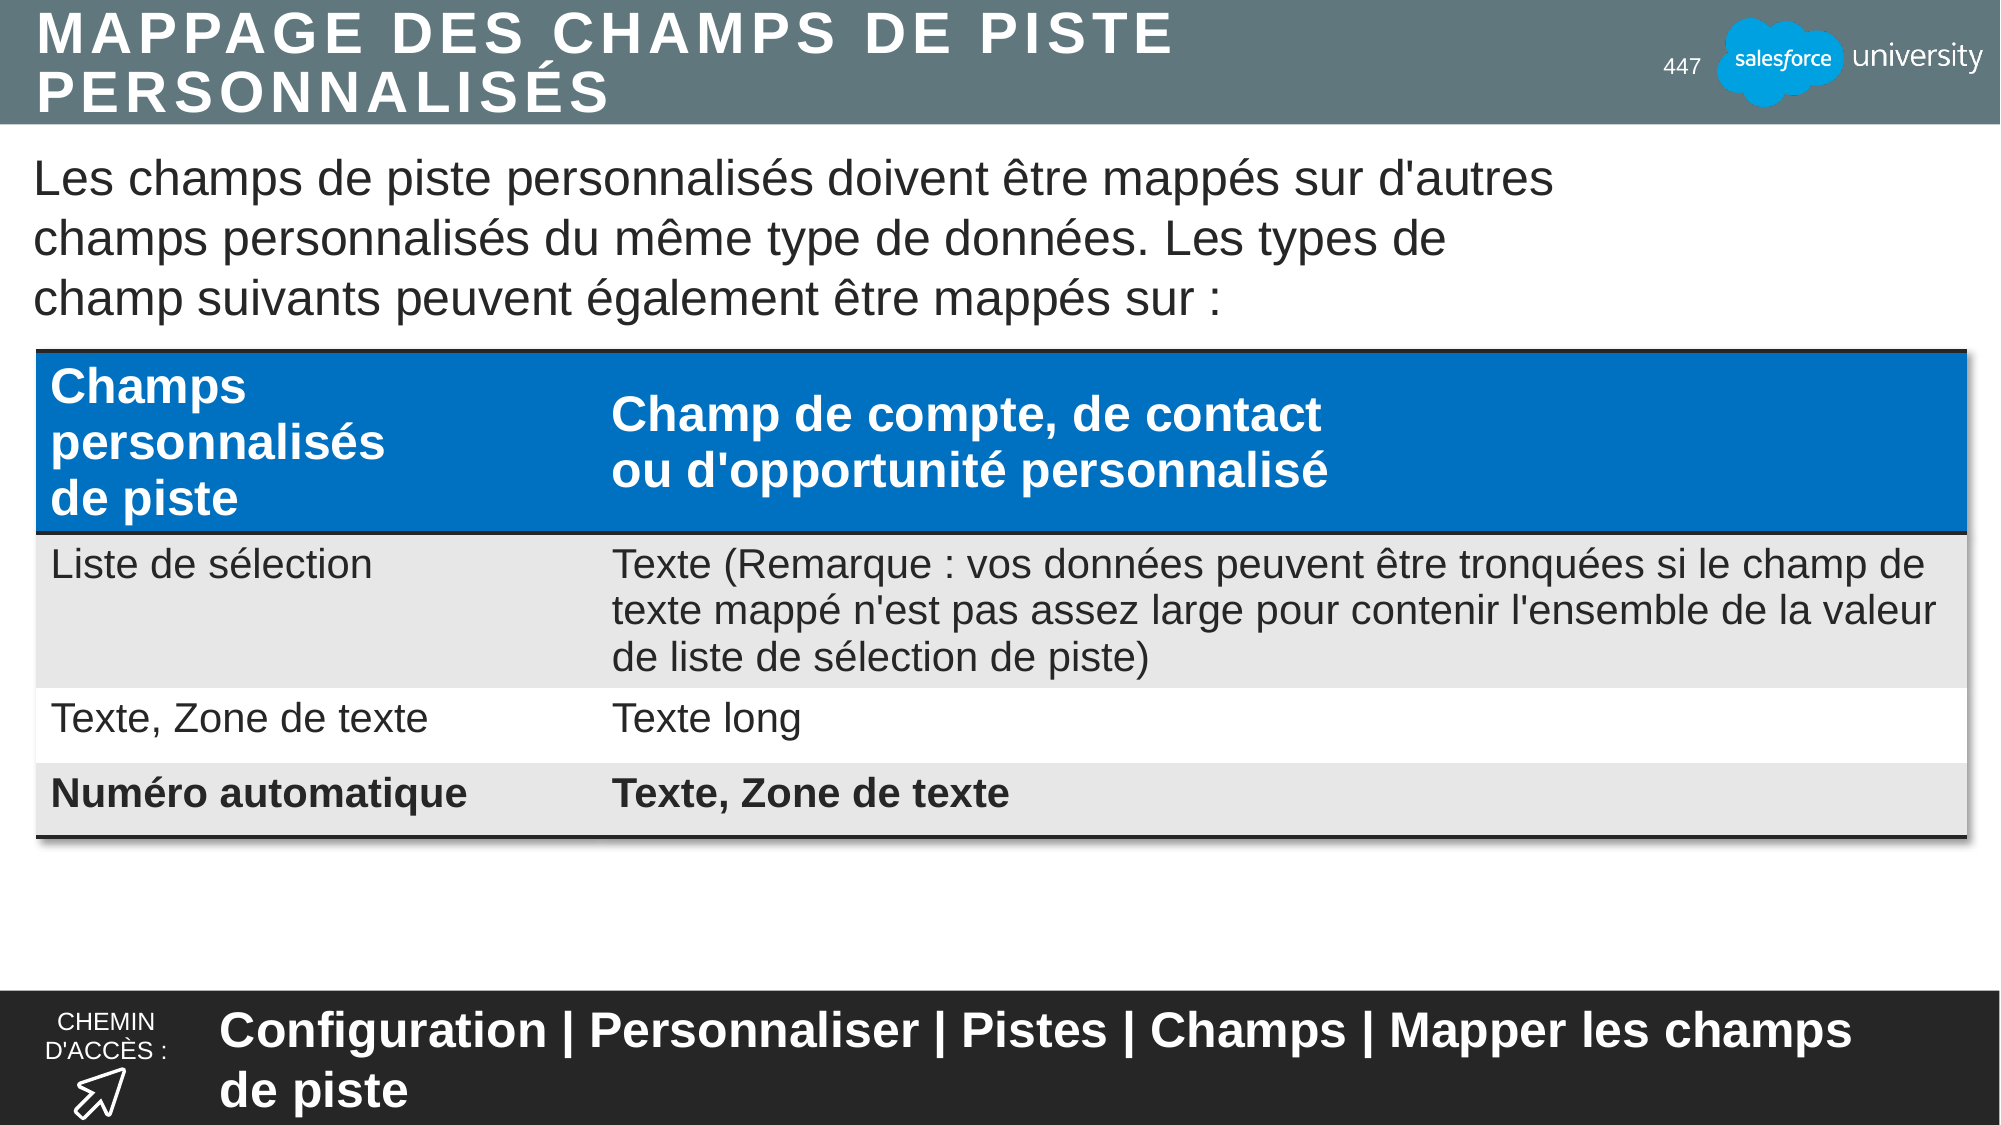

# Mappage des champs de piste personnalisés
447
Les champs de piste personnalisés doivent être mappés sur d'autres champs personnalisés du même type de données. Les types de champ suivants peuvent également être mappés sur :

| Champs personnalisés de piste | Champ de compte, de contact ou d'opportunité personnalisé |
| --- | --- |
| Liste de sélection | Texte (Remarque : vos données peuvent être tronquées si le champ de texte mappé n'est pas assez large pour contenir l'ensemble de la valeur de liste de sélection de piste) |
| Texte, Zone de texte | Texte long |
| Numéro automatique | Texte, Zone de texte |
Configuration | Personnaliser | Pistes | Champs | Mapper les champs de piste
CHEMIN D'ACCÈS :